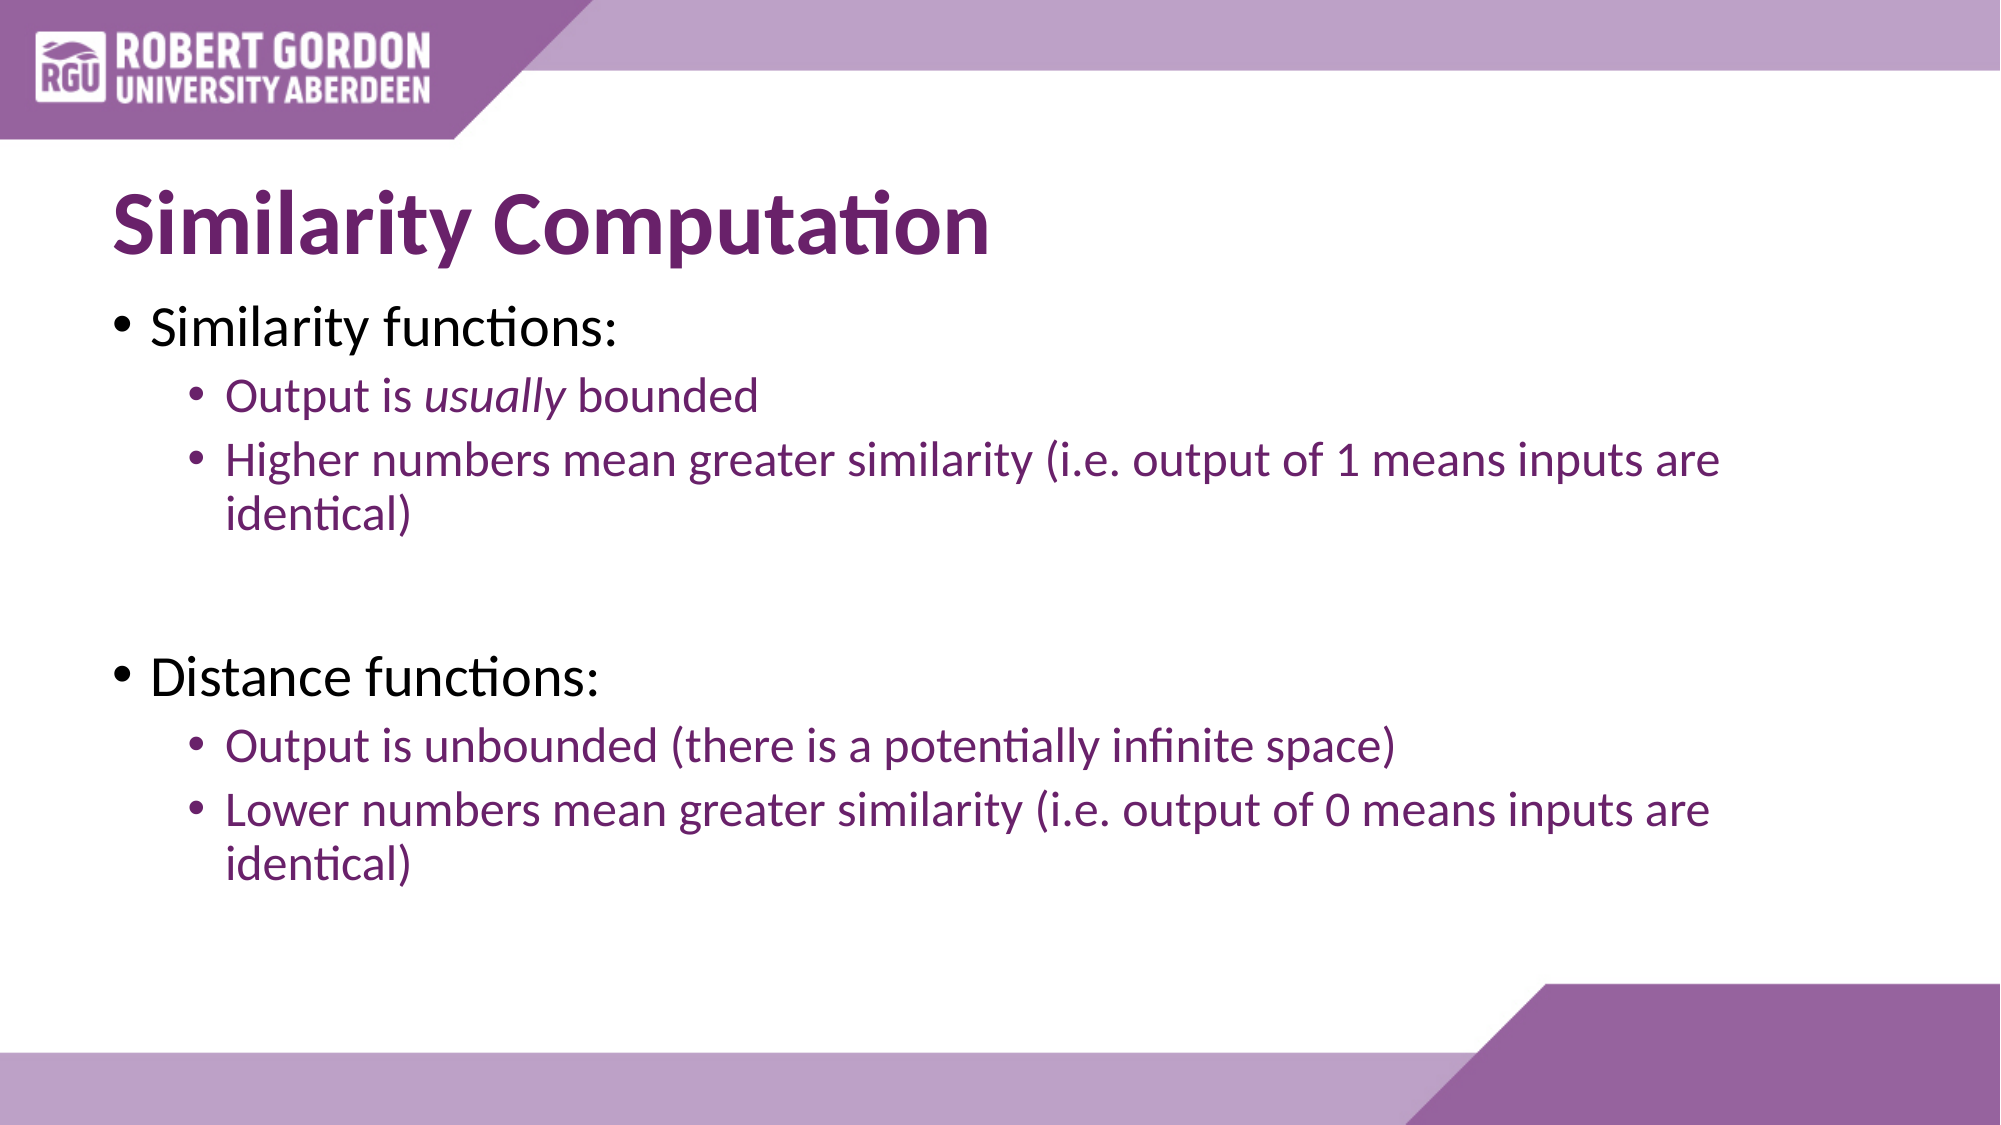

# Similarity Computation
Similarity functions:
Output is usually bounded
Higher numbers mean greater similarity (i.e. output of 1 means inputs are identical)

Distance functions:
Output is unbounded (there is a potentially infinite space)
Lower numbers mean greater similarity (i.e. output of 0 means inputs are identical)